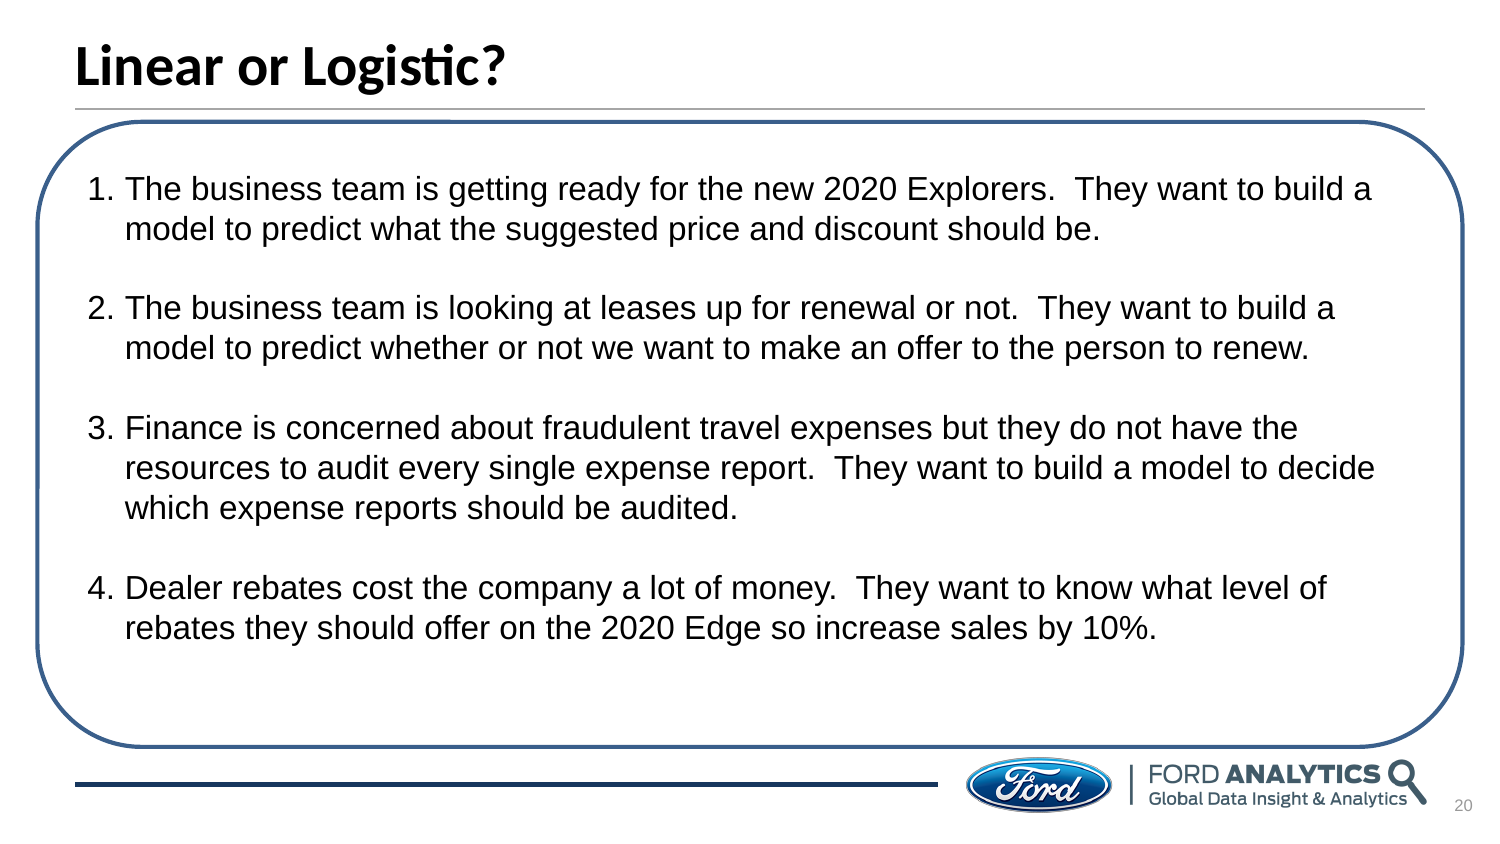

Linear or Logistic?

The business team is getting ready for the new 2020 Explorers.  They want to build a model to predict what the suggested price and discount should be.

The business team is looking at leases up for renewal or not.  They want to build a model to predict whether or not we want to make an offer to the person to renew.

Finance is concerned about fraudulent travel expenses but they do not have the resources to audit every single expense report.  They want to build a model to decide which expense reports should be audited.

Dealer rebates cost the company a lot of money.  They want to know what level of rebates they should offer on the 2020 Edge so increase sales by 10%.